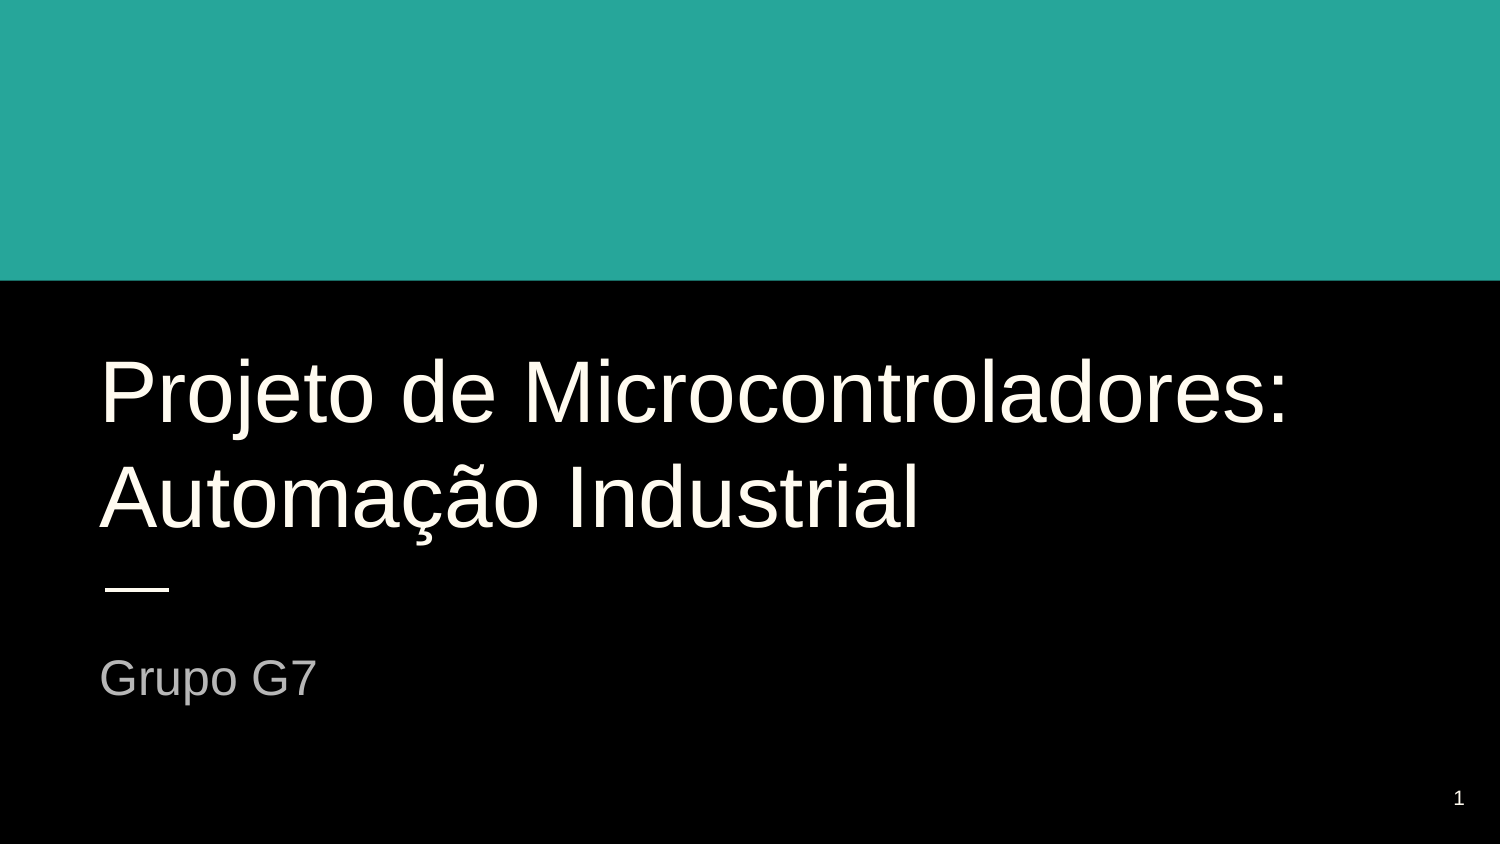

# Projeto de Microcontroladores: Automação Industrial
Grupo G7
1